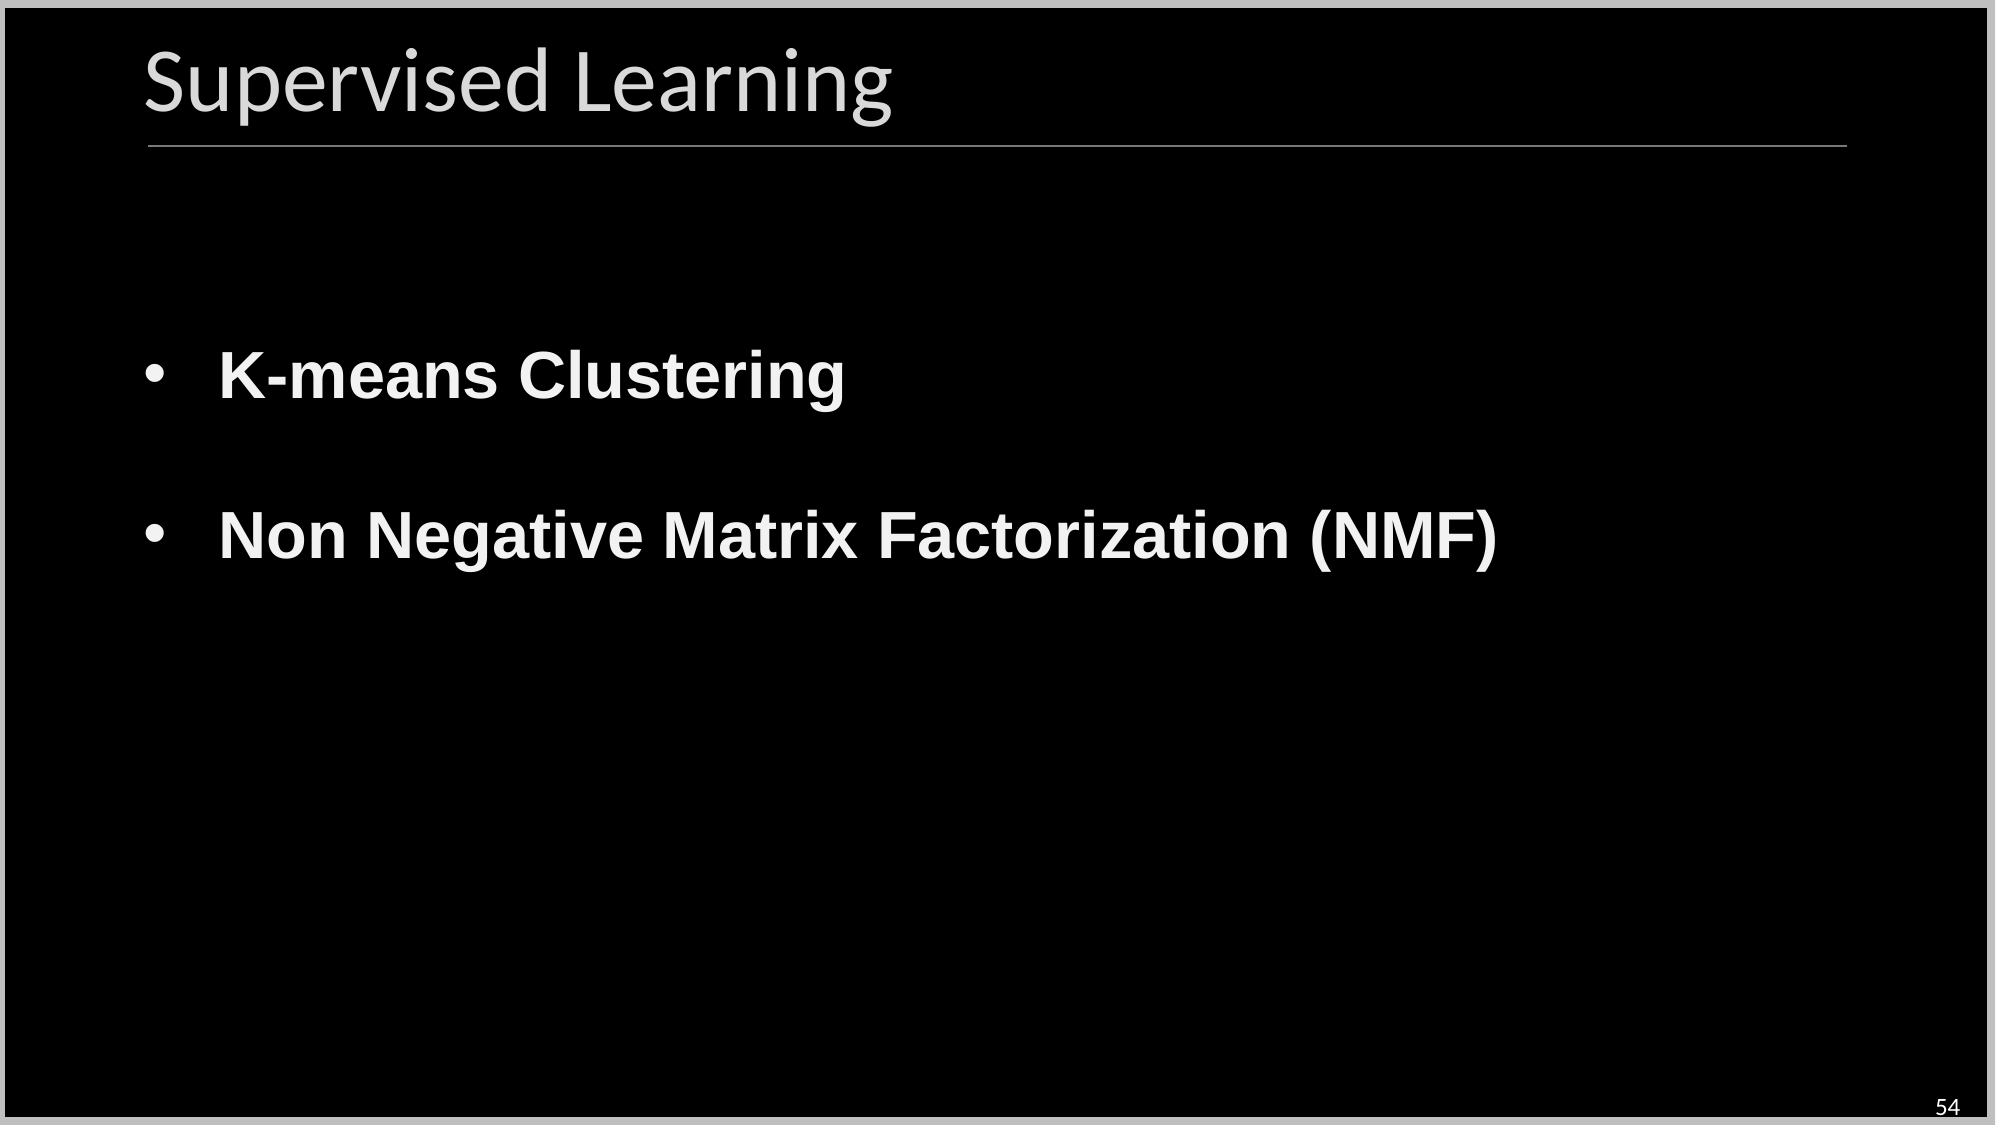

Supervised Learning
K-means Clustering

Non Negative Matrix Factorization (NMF)
54